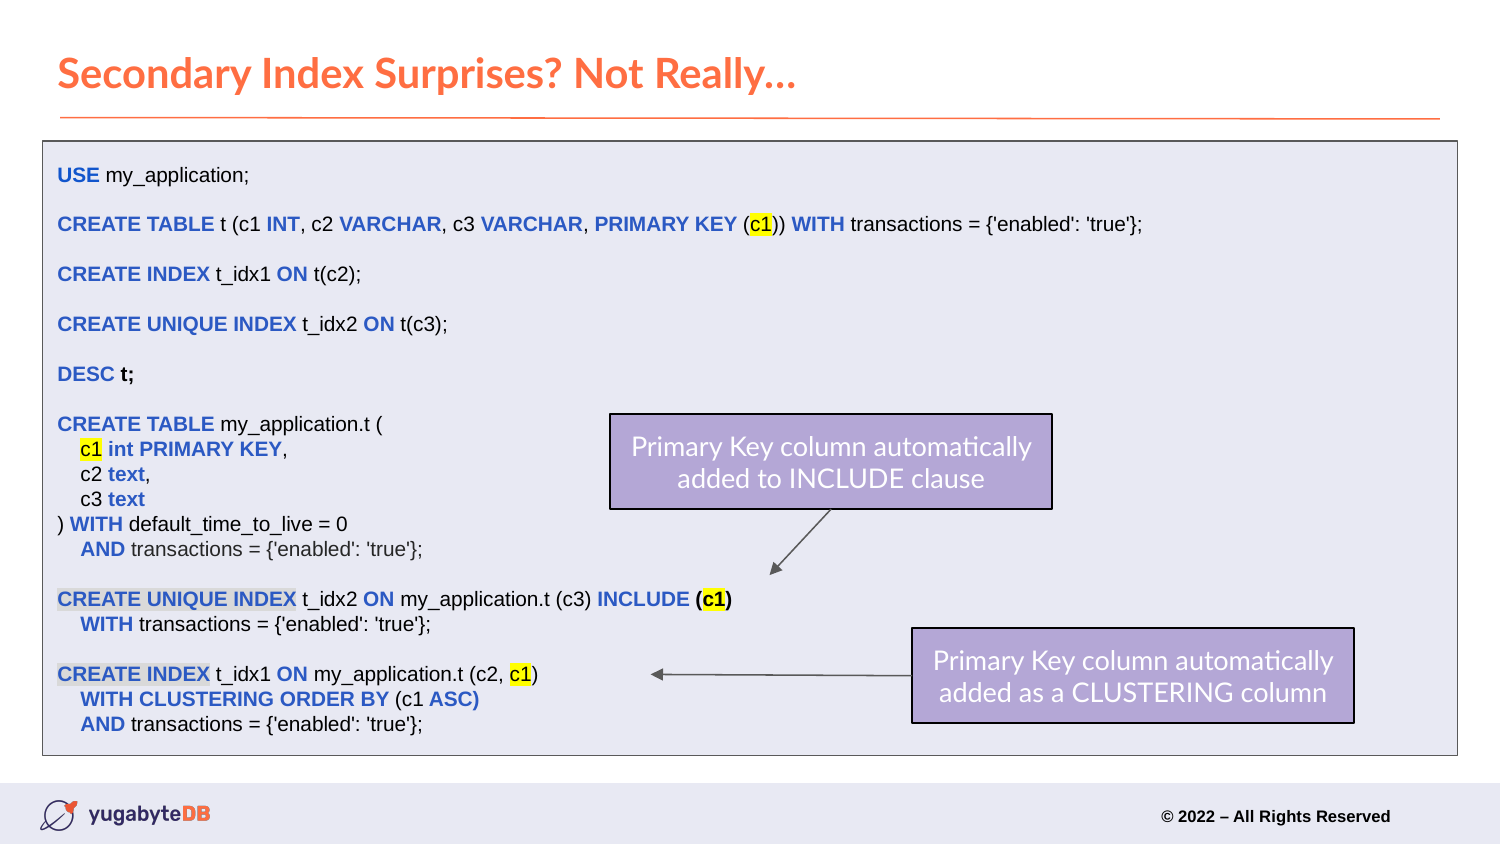

# Secondary Index Surprises? Not Really…
USE my_application;
CREATE TABLE t (c1 INT, c2 VARCHAR, c3 VARCHAR, PRIMARY KEY (c1)) WITH transactions = {'enabled': 'true'};

CREATE INDEX t_idx1 ON t(c2);

CREATE UNIQUE INDEX t_idx2 ON t(c3);

DESC t;

CREATE TABLE my_application.t (
    c1 int PRIMARY KEY,
    c2 text,
    c3 text
) WITH default_time_to_live = 0
    AND transactions = {'enabled': 'true'};
CREATE UNIQUE INDEX t_idx2 ON my_application.t (c3) INCLUDE (c1)
    WITH transactions = {'enabled': 'true'};
CREATE INDEX t_idx1 ON my_application.t (c2, c1)
    WITH CLUSTERING ORDER BY (c1 ASC)
    AND transactions = {'enabled': 'true'};

Primary Key column automatically added to INCLUDE clause
Primary Key column automatically added as a CLUSTERING column